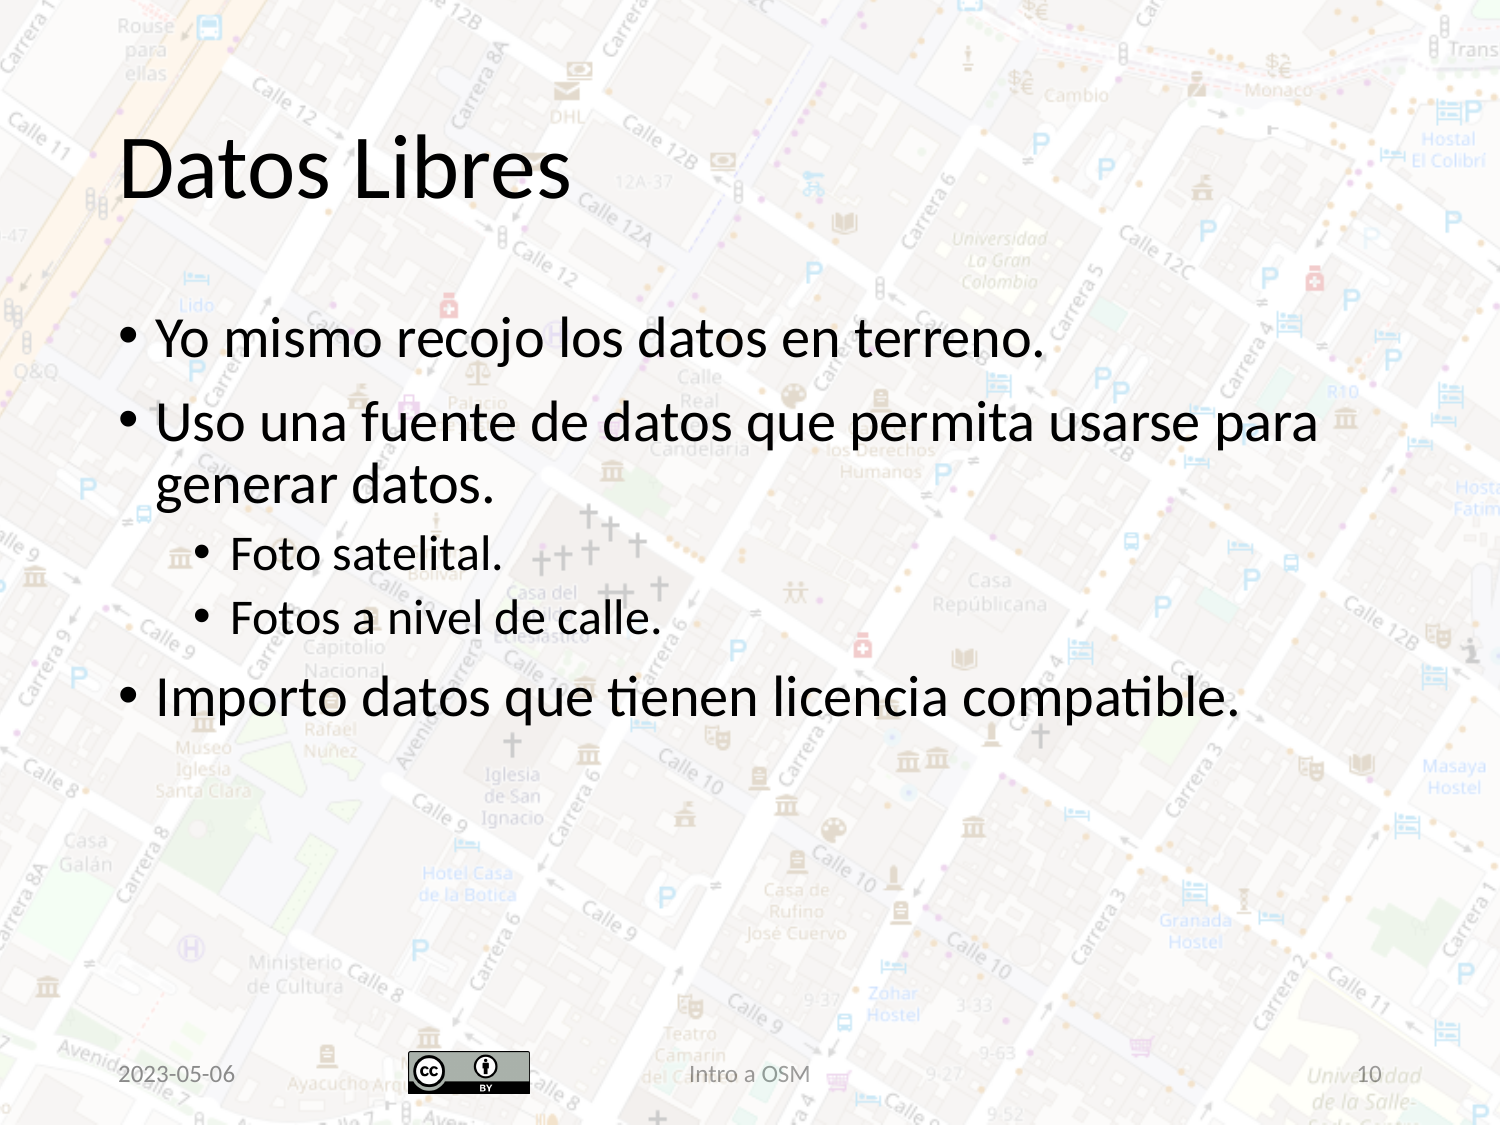

# Datos Libres
Yo mismo recojo los datos en terreno.
Uso una fuente de datos que permita usarse para generar datos.
Foto satelital.
Fotos a nivel de calle.
Importo datos que tienen licencia compatible.
2023-05-06
Intro a OSM
10